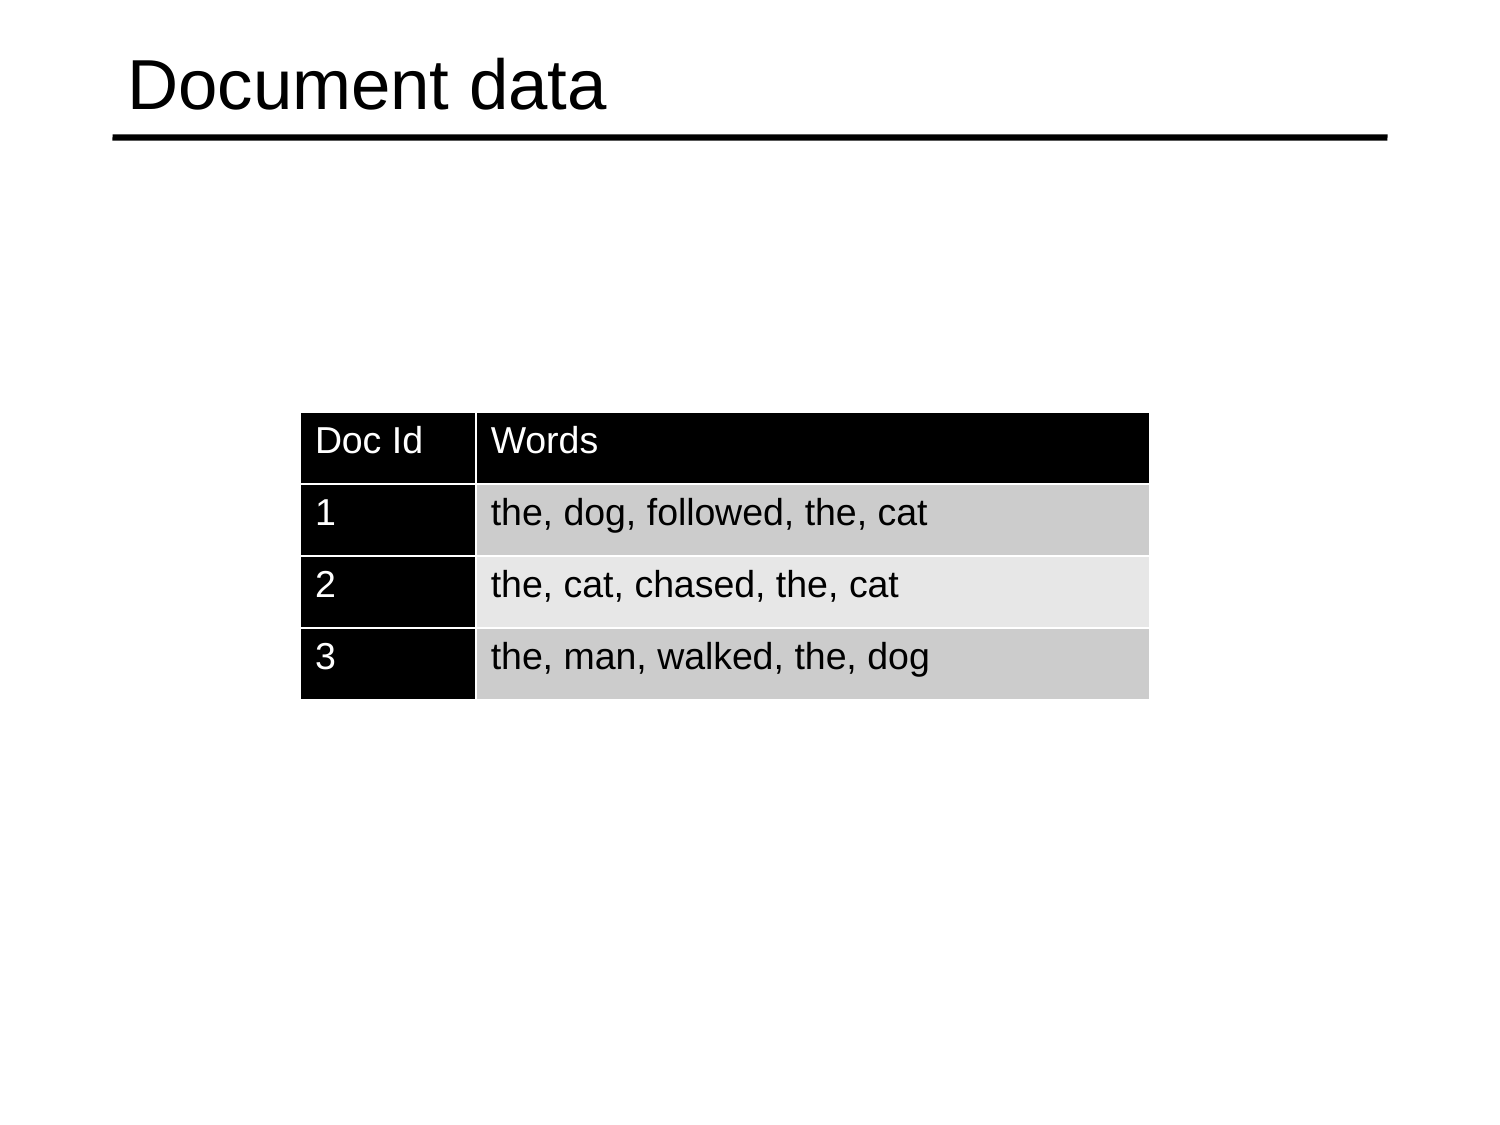

# Document data
| Doc Id | Words |
| --- | --- |
| 1 | the, dog, followed, the, cat |
| 2 | the, cat, chased, the, cat |
| 3 | the, man, walked, the, dog |